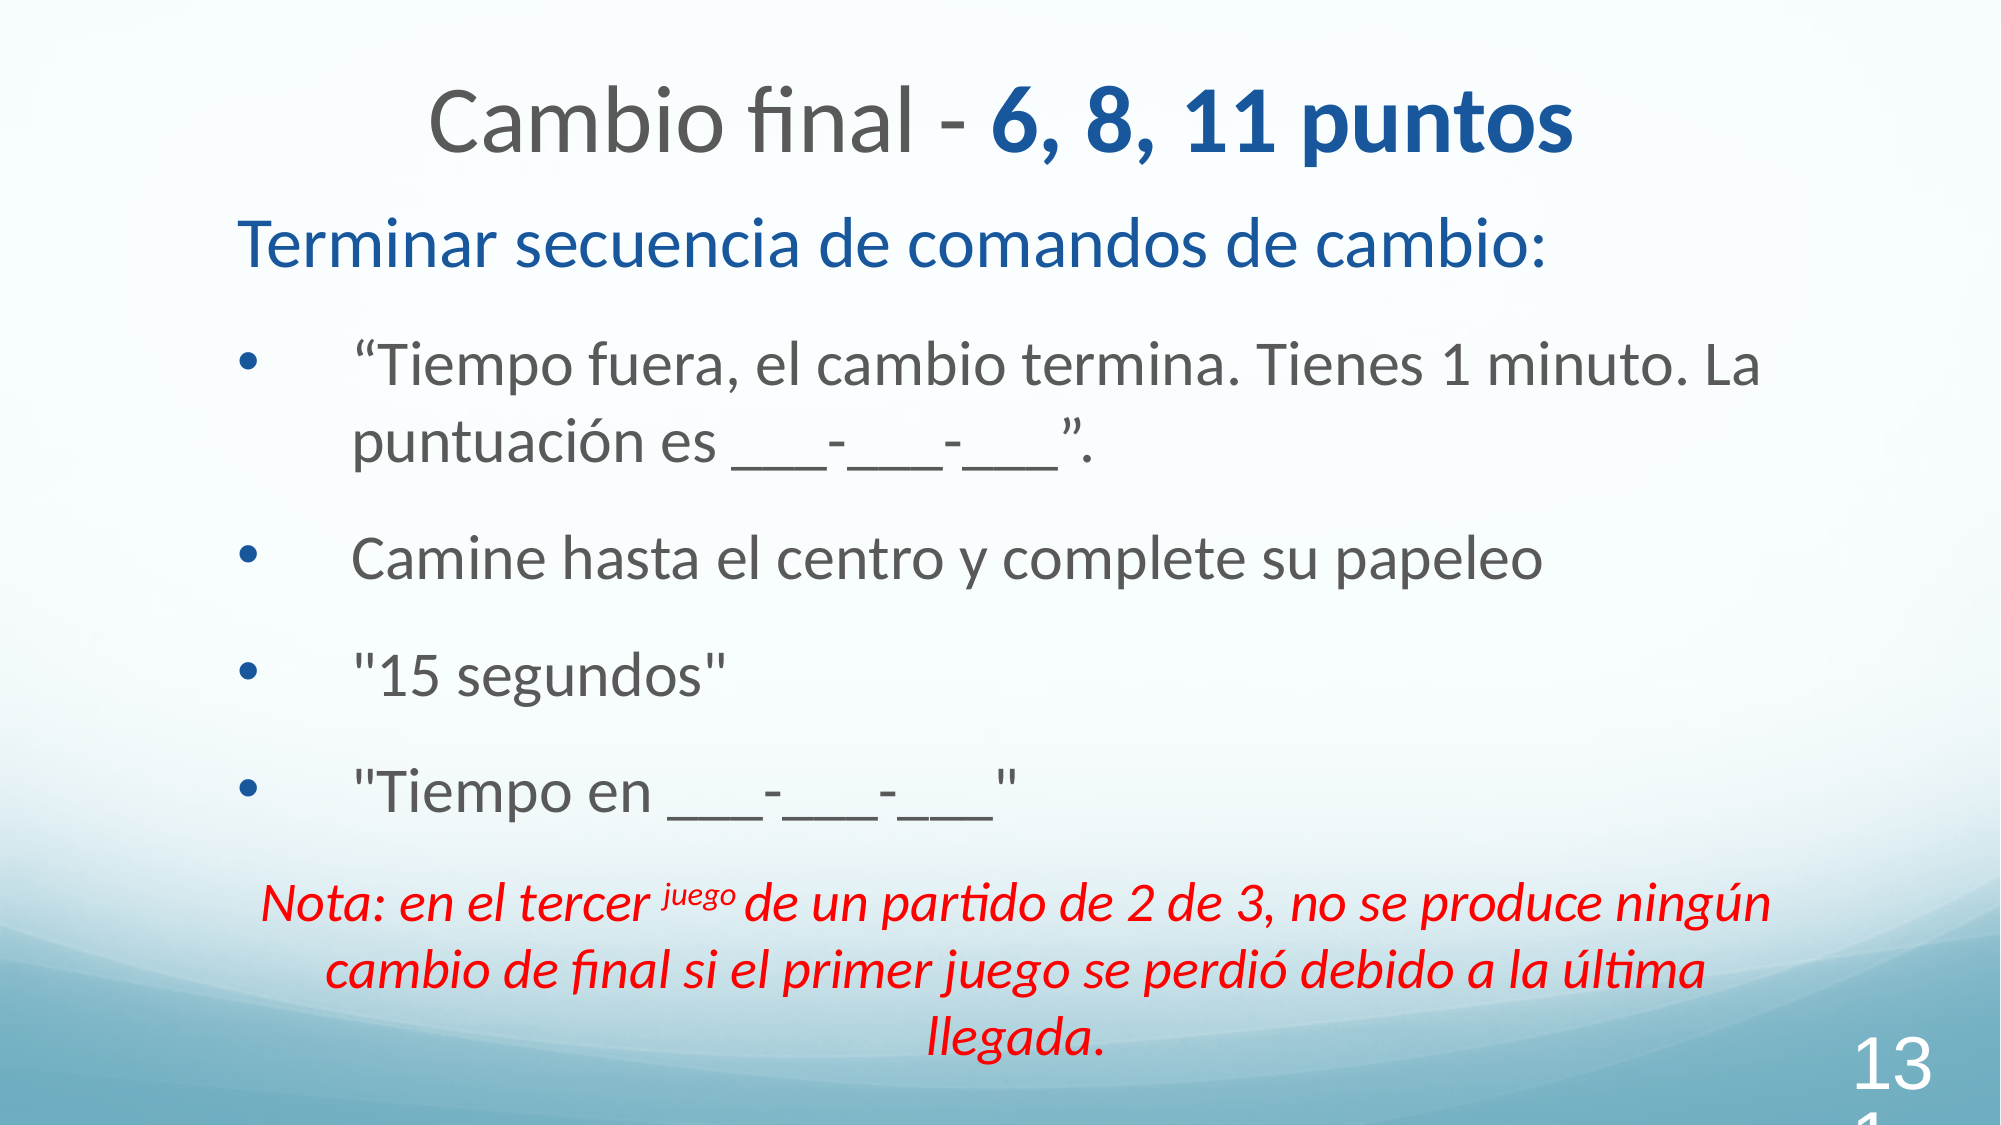

Cambio final - 6, 8, 11 puntos
Terminar secuencia de comandos de cambio:
“Tiempo fuera, el cambio termina. Tienes 1 minuto. La puntuación es ___-___-___”.
Camine hasta el centro y complete su papeleo
"15 segundos"
"Tiempo en ___-___-___"
Nota: en el tercer juego de un partido de 2 de 3, no se produce ningún cambio de final si el primer juego se perdió debido a la última llegada.

131